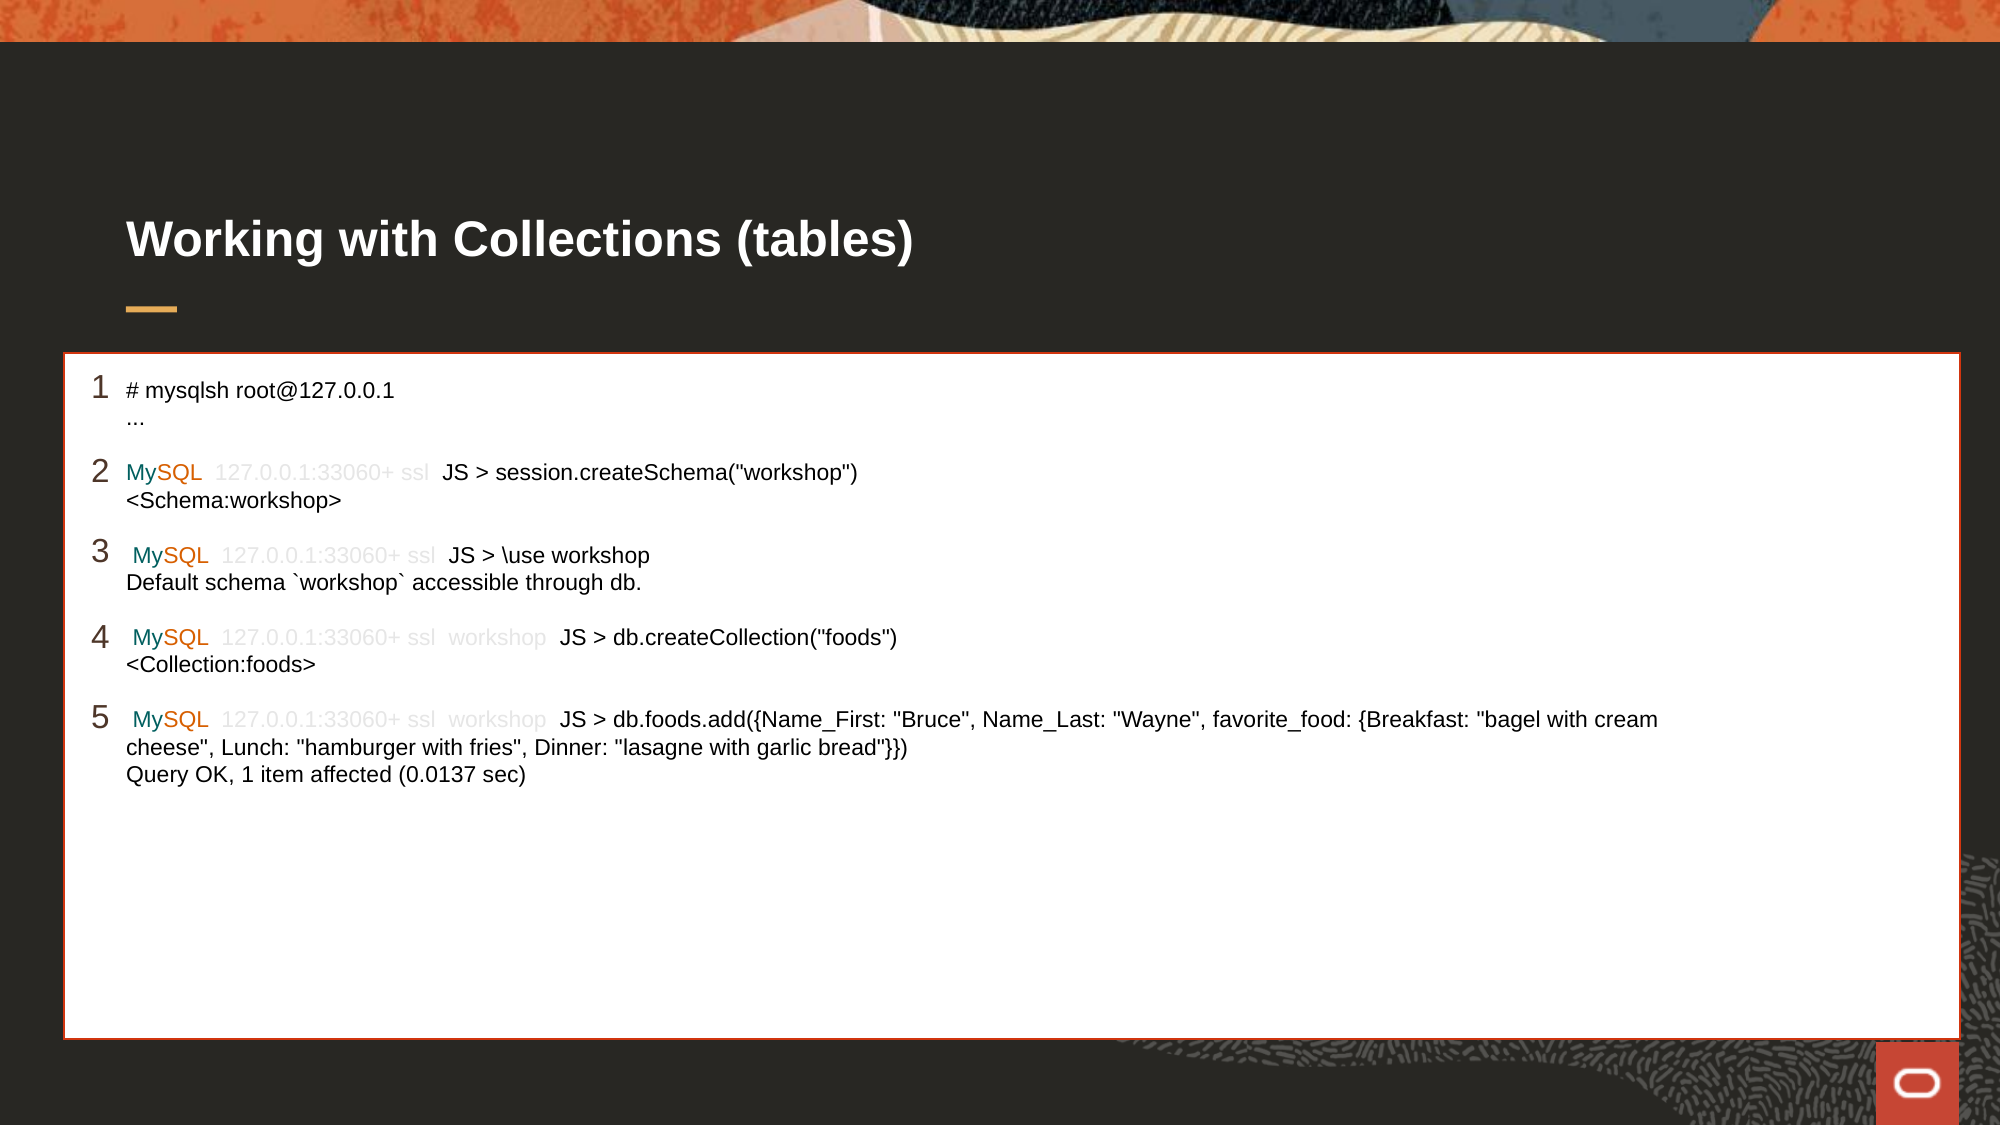

# Working with Collections (tables)

1

2

3

4

5
# mysqlsh root@127.0.0.1
...

MySQL  127.0.0.1:33060+ ssl  JS > session.createSchema("workshop")
<Schema:workshop>

 MySQL  127.0.0.1:33060+ ssl  JS > \use workshop
Default schema `workshop` accessible through db.

 MySQL  127.0.0.1:33060+ ssl  workshop  JS > db.createCollection("foods")
<Collection:foods>

 MySQL  127.0.0.1:33060+ ssl  workshop  JS > db.foods.add({Name_First: "Bruce", Name_Last: "Wayne", favorite_food: {Breakfast: "bagel with cream cheese", Lunch: "hamburger with fries", Dinner: "lasagne with garlic bread"}})
Query OK, 1 item affected (0.0137 sec)
60